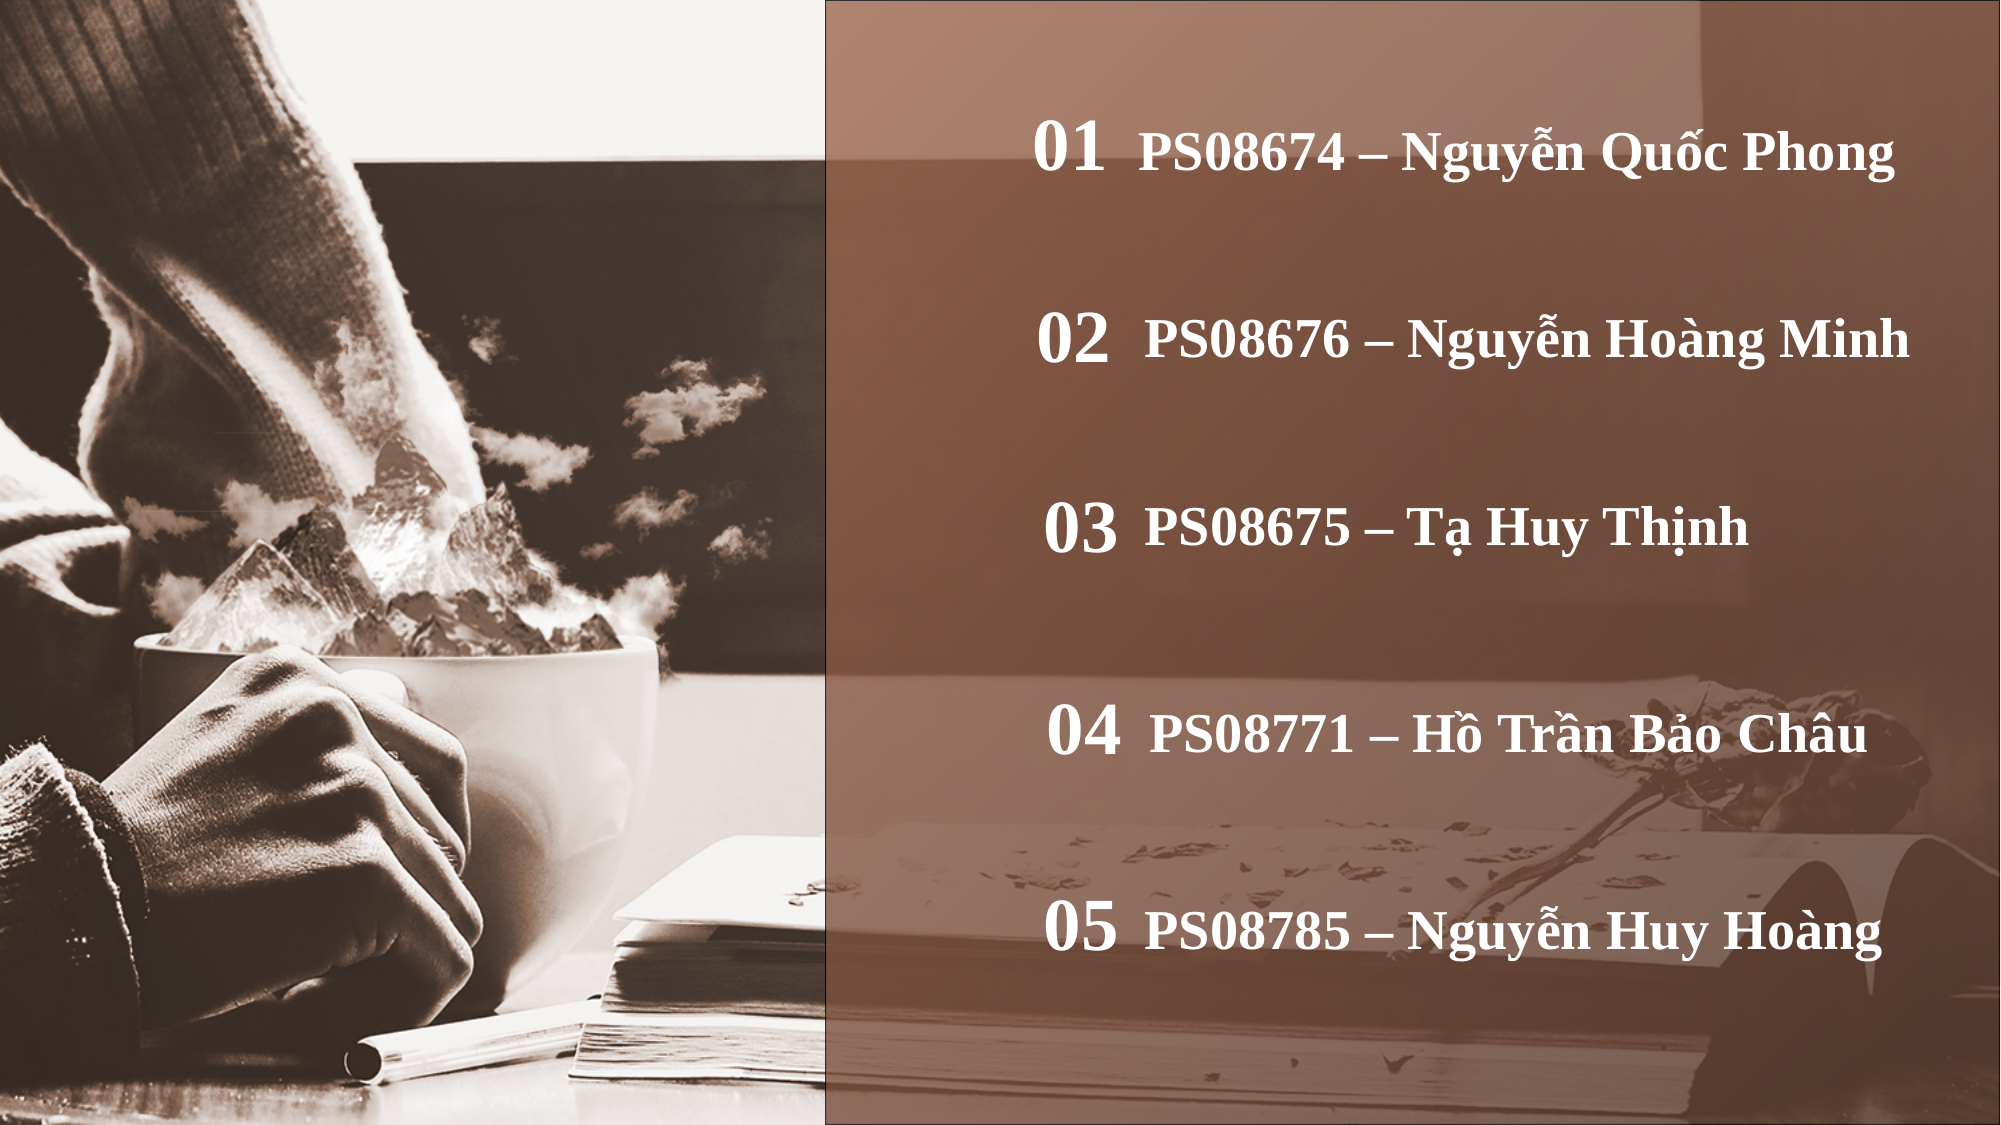

01
PS08674 – Nguyễn Quốc Phong
02
PS08676 – Nguyễn Hoàng Minh
03
PS08675 – Tạ Huy Thịnh
04
PS08771 – Hồ Trần Bảo Châu
05
PS08785 – Nguyễn Huy Hoàng